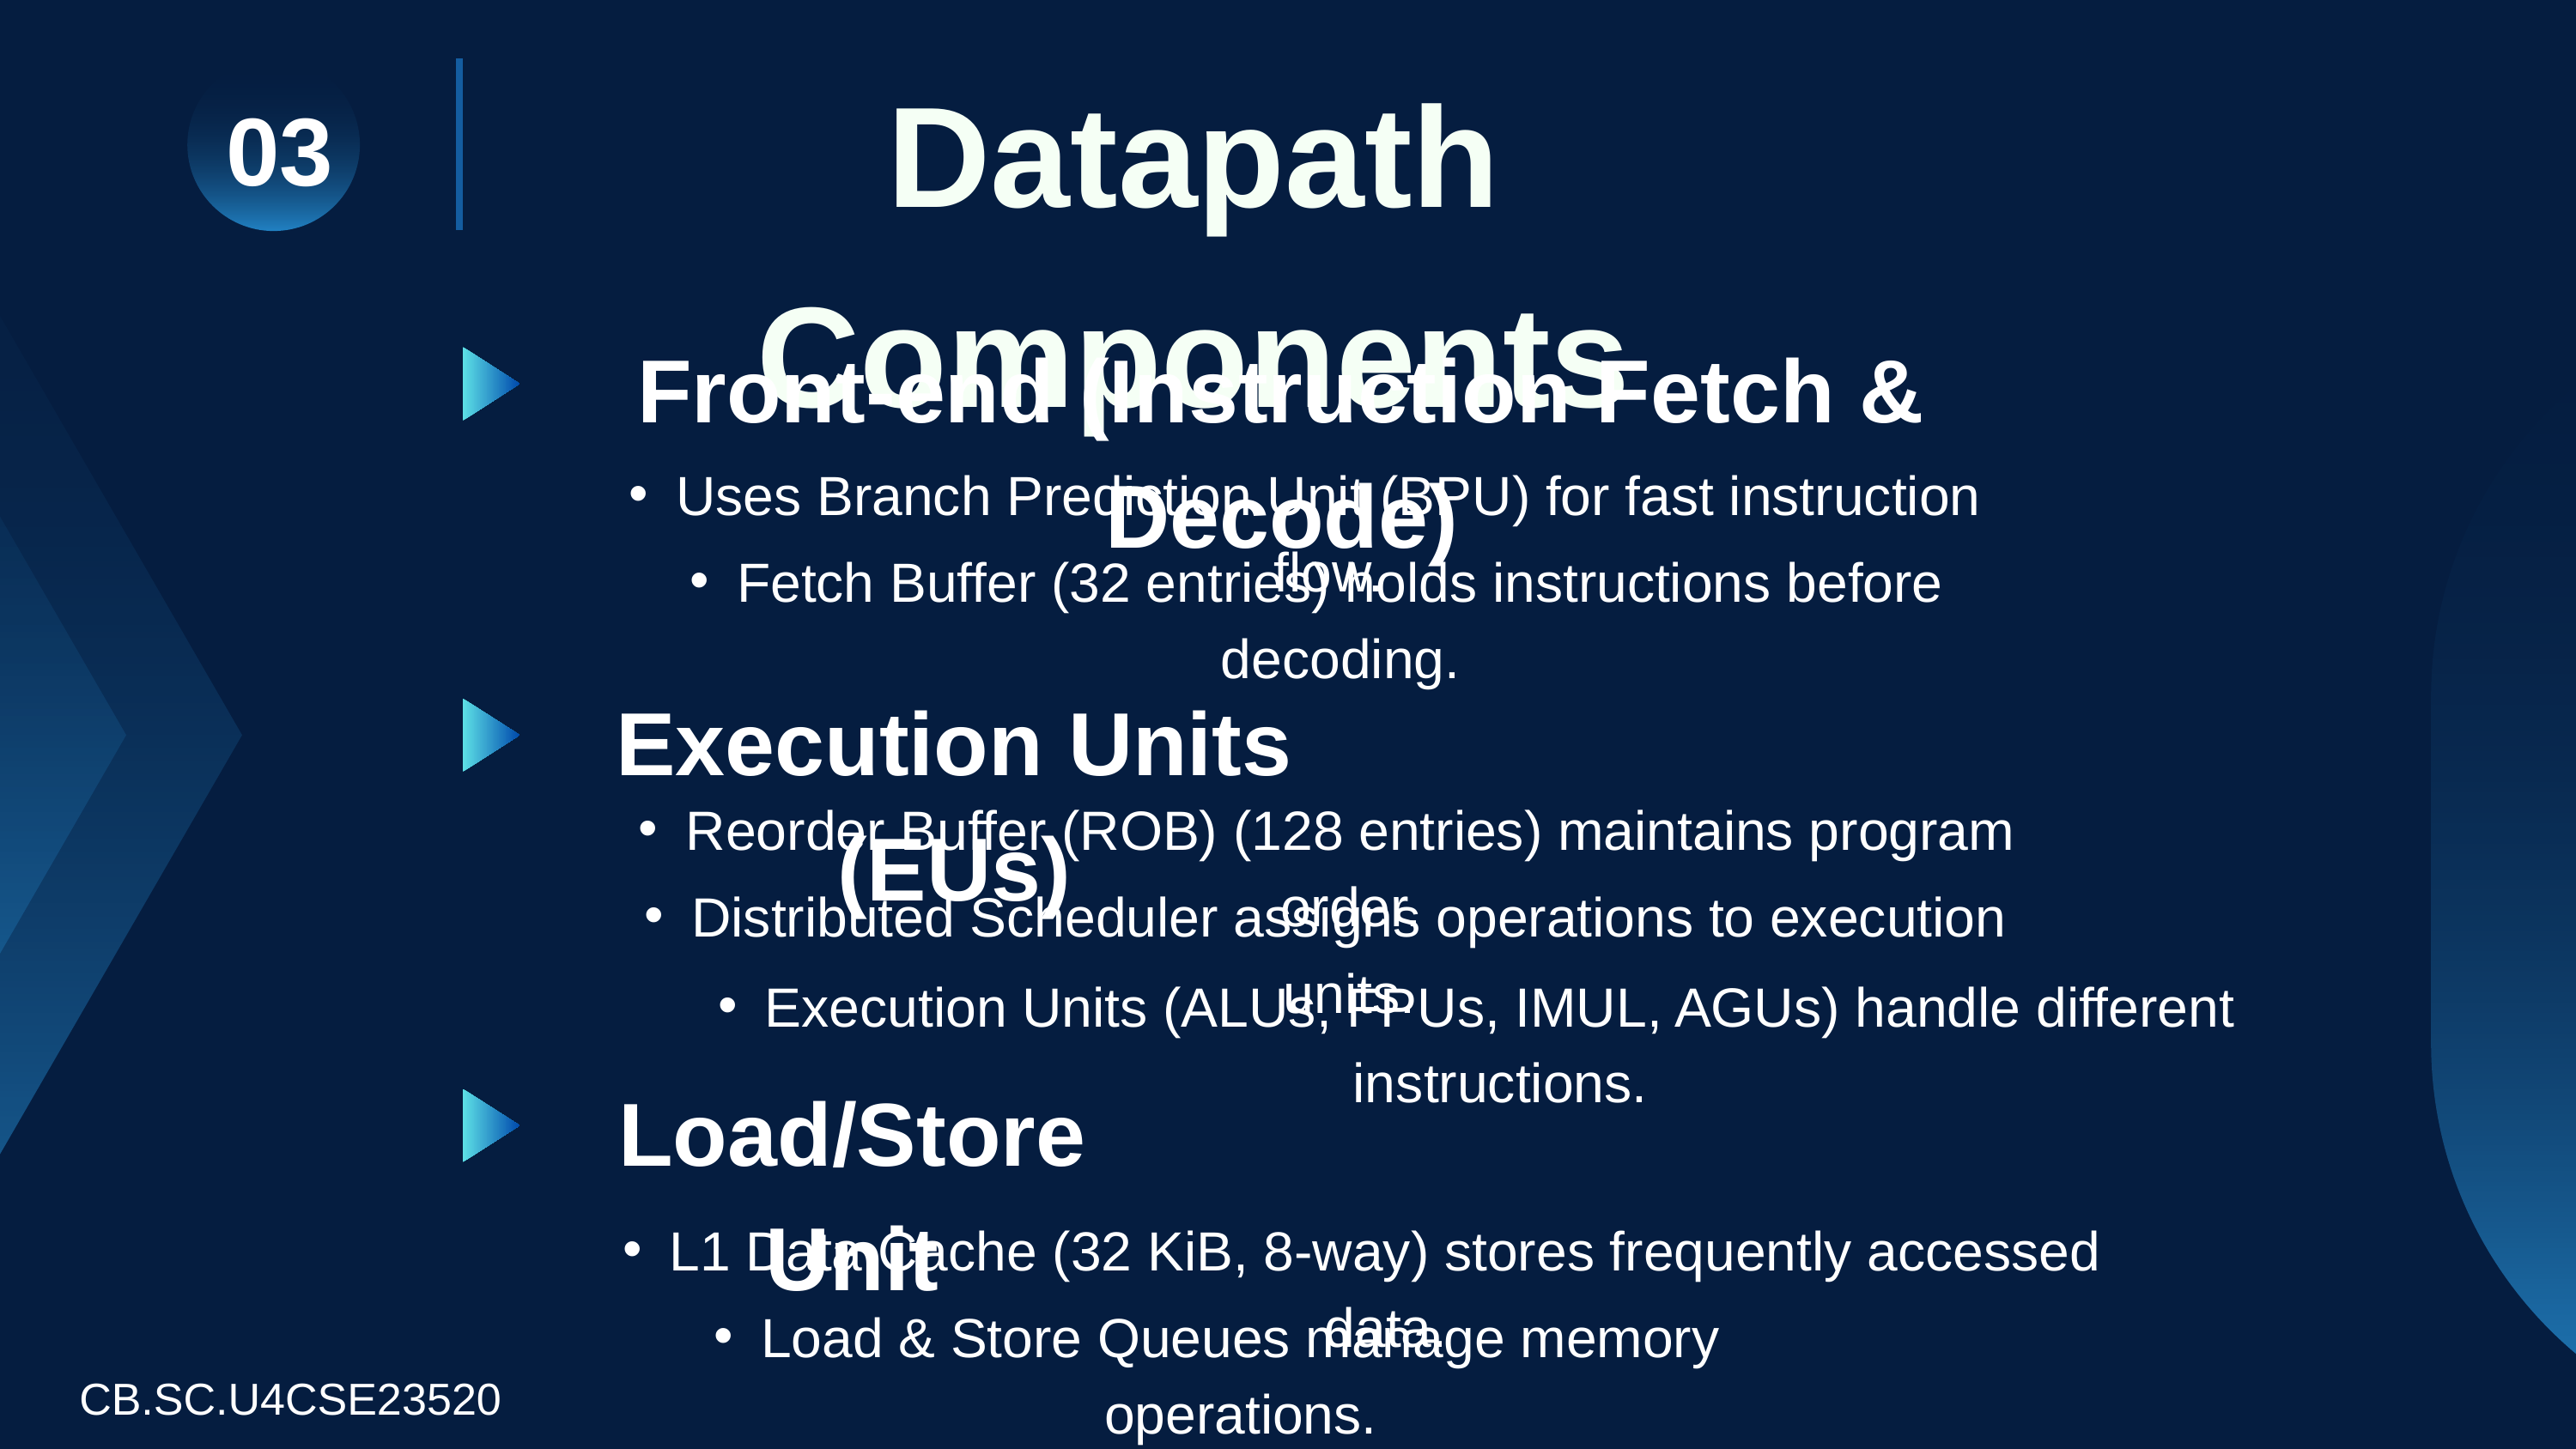

Datapath Components

03

Front-end (Instruction Fetch & Decode)

Uses Branch Prediction Unit (BPU) for fast instruction flow.
Fetch Buffer (32 entries) holds instructions before decoding.
Execution Units (EUs)

Reorder Buffer (ROB) (128 entries) maintains program order.
Distributed Scheduler assigns operations to execution units.
Execution Units (ALUs, FPUs, IMUL, AGUs) handle different instructions.
Load/Store Unit

L1 Data Cache (32 KiB, 8-way) stores frequently accessed data.
Load & Store Queues manage memory operations.
CB.SC.U4CSE23520